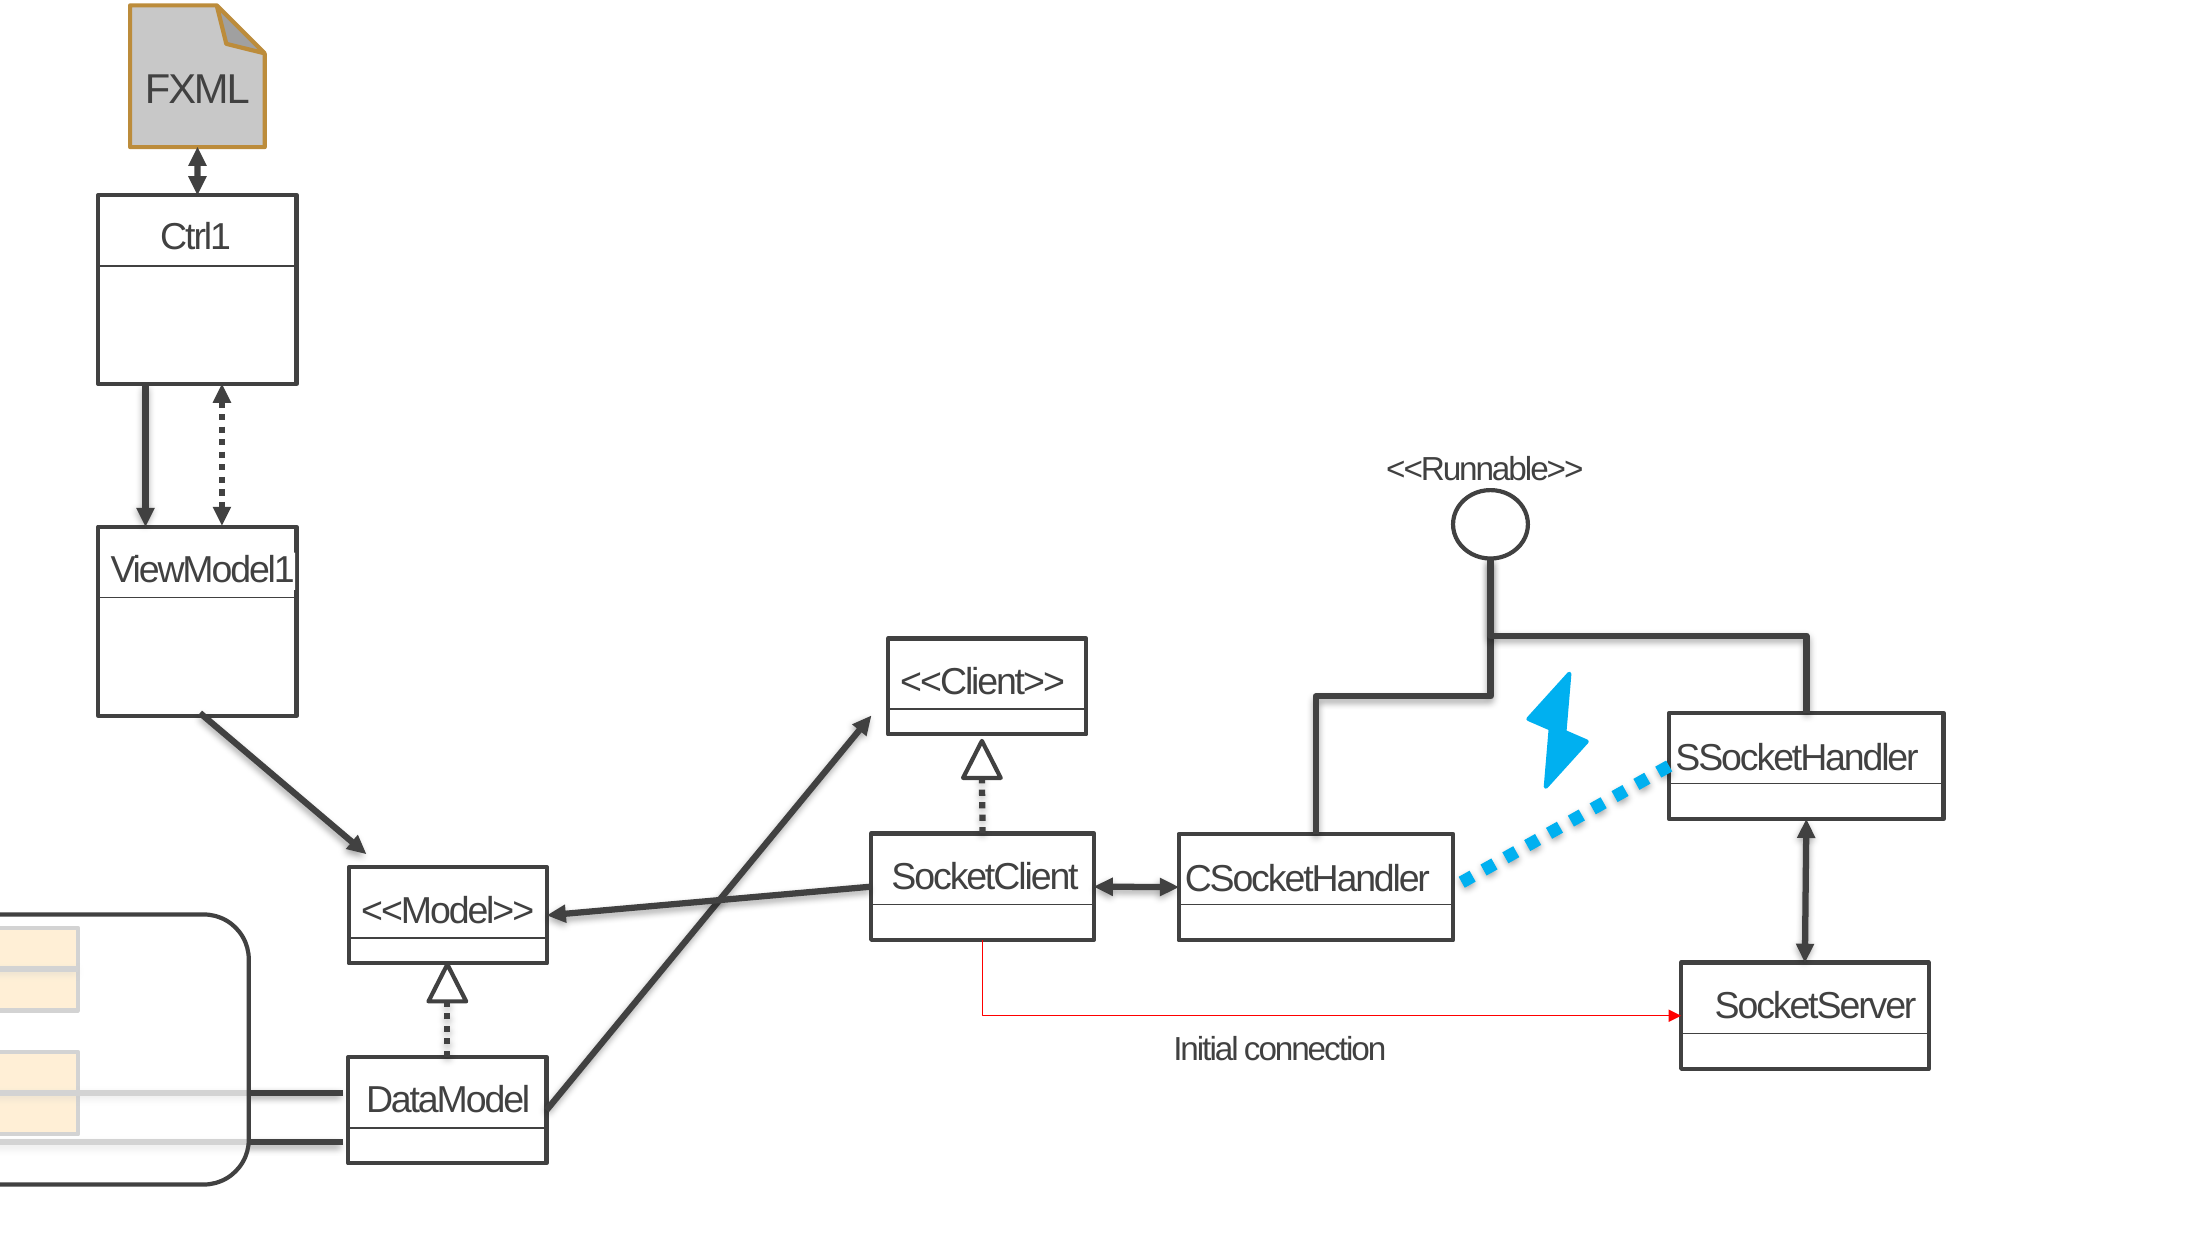

FXML

Ctrl1
<<Runnable>>

ViewModel1

<<Client>>

SSocketHandler

SocketClient

CSocketHandler

<<Model>>

SocketServer

Initial connection

DataModel